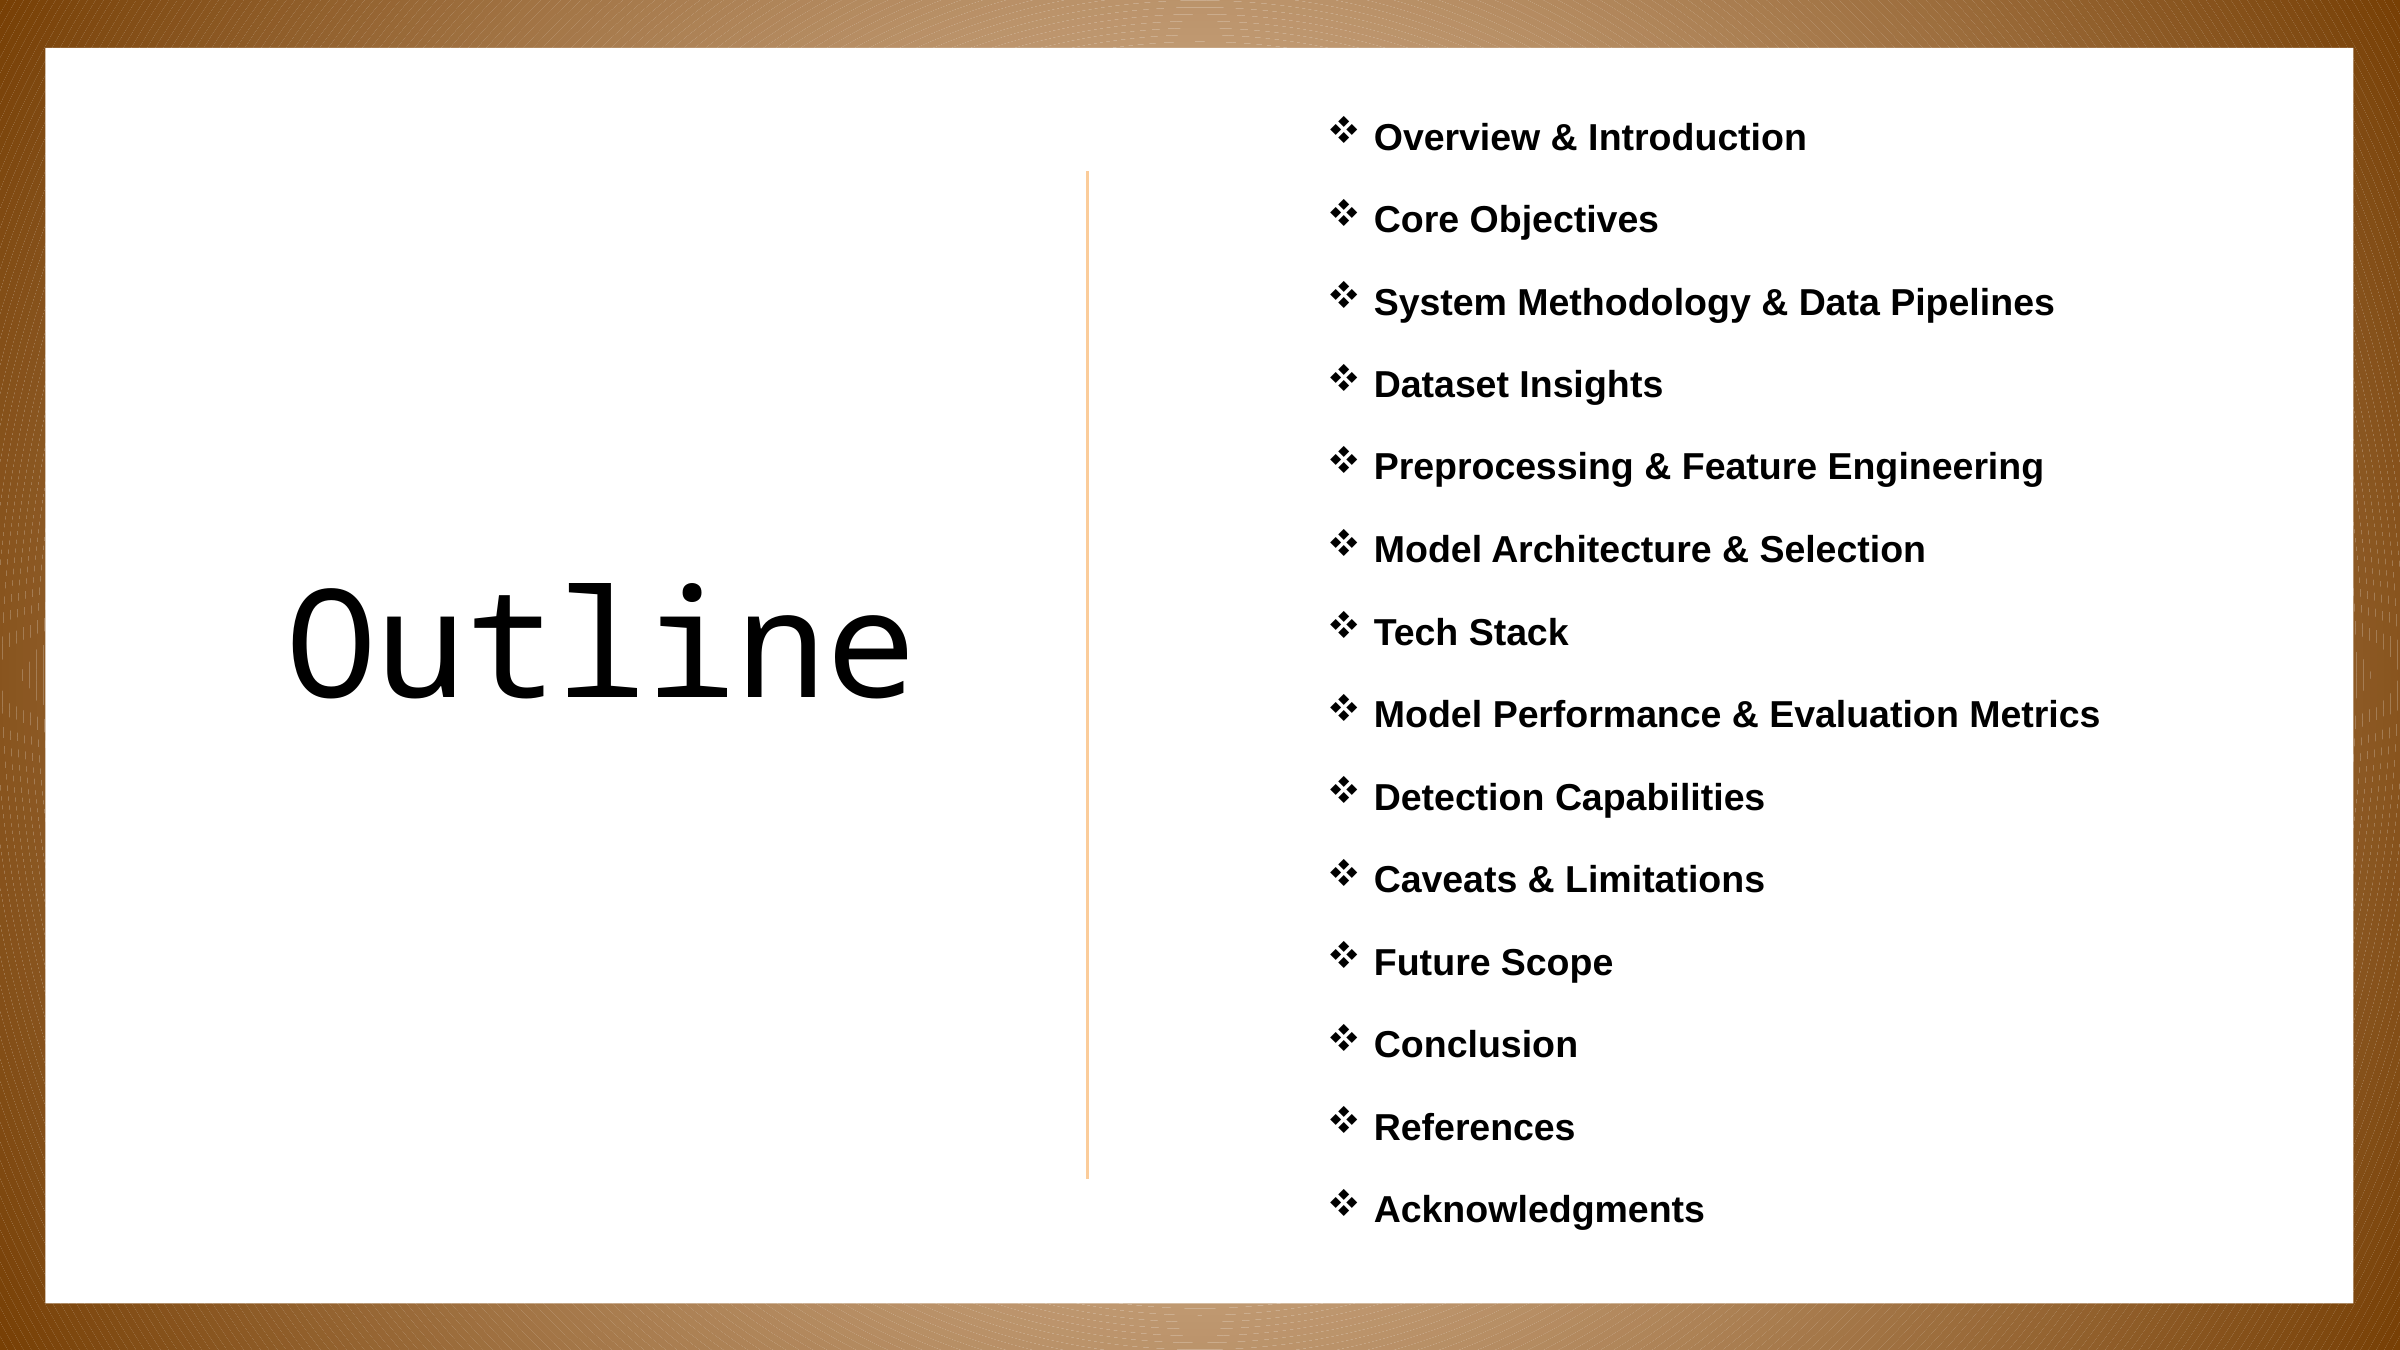

Overview & Introduction
Core Objectives
System Methodology & Data Pipelines
Dataset Insights
Preprocessing & Feature Engineering
Model Architecture & Selection
Tech Stack
Model Performance & Evaluation Metrics
Detection Capabilities
Caveats & Limitations
Future Scope
Conclusion
References
Acknowledgments
Outline